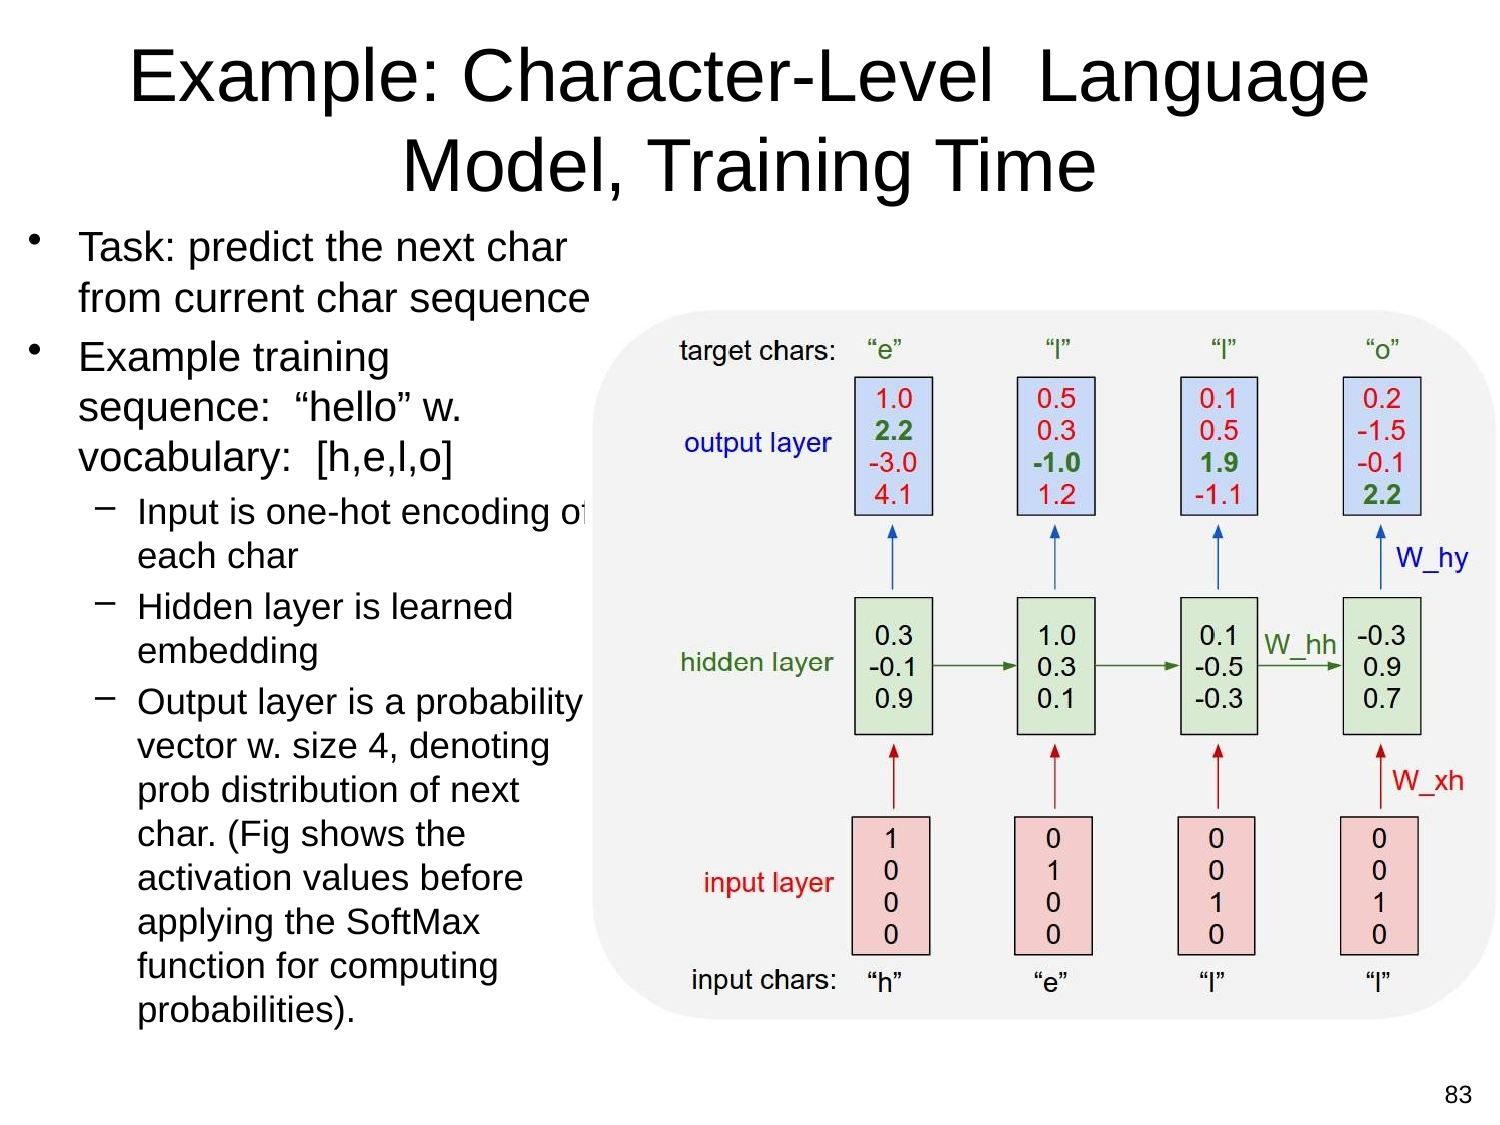

# Example: Character-Level  Language Model, Training Time
Task: predict the next char from current char sequence
Example training sequence:  “hello” w. vocabulary:  [h,e,l,o]
Input is one-hot encoding of each char
Hidden layer is learned embedding
Output layer is a probability vector w. size 4, denoting prob distribution of next char. (Fig shows the activation values before applying the SoftMax function for computing probabilities).

83